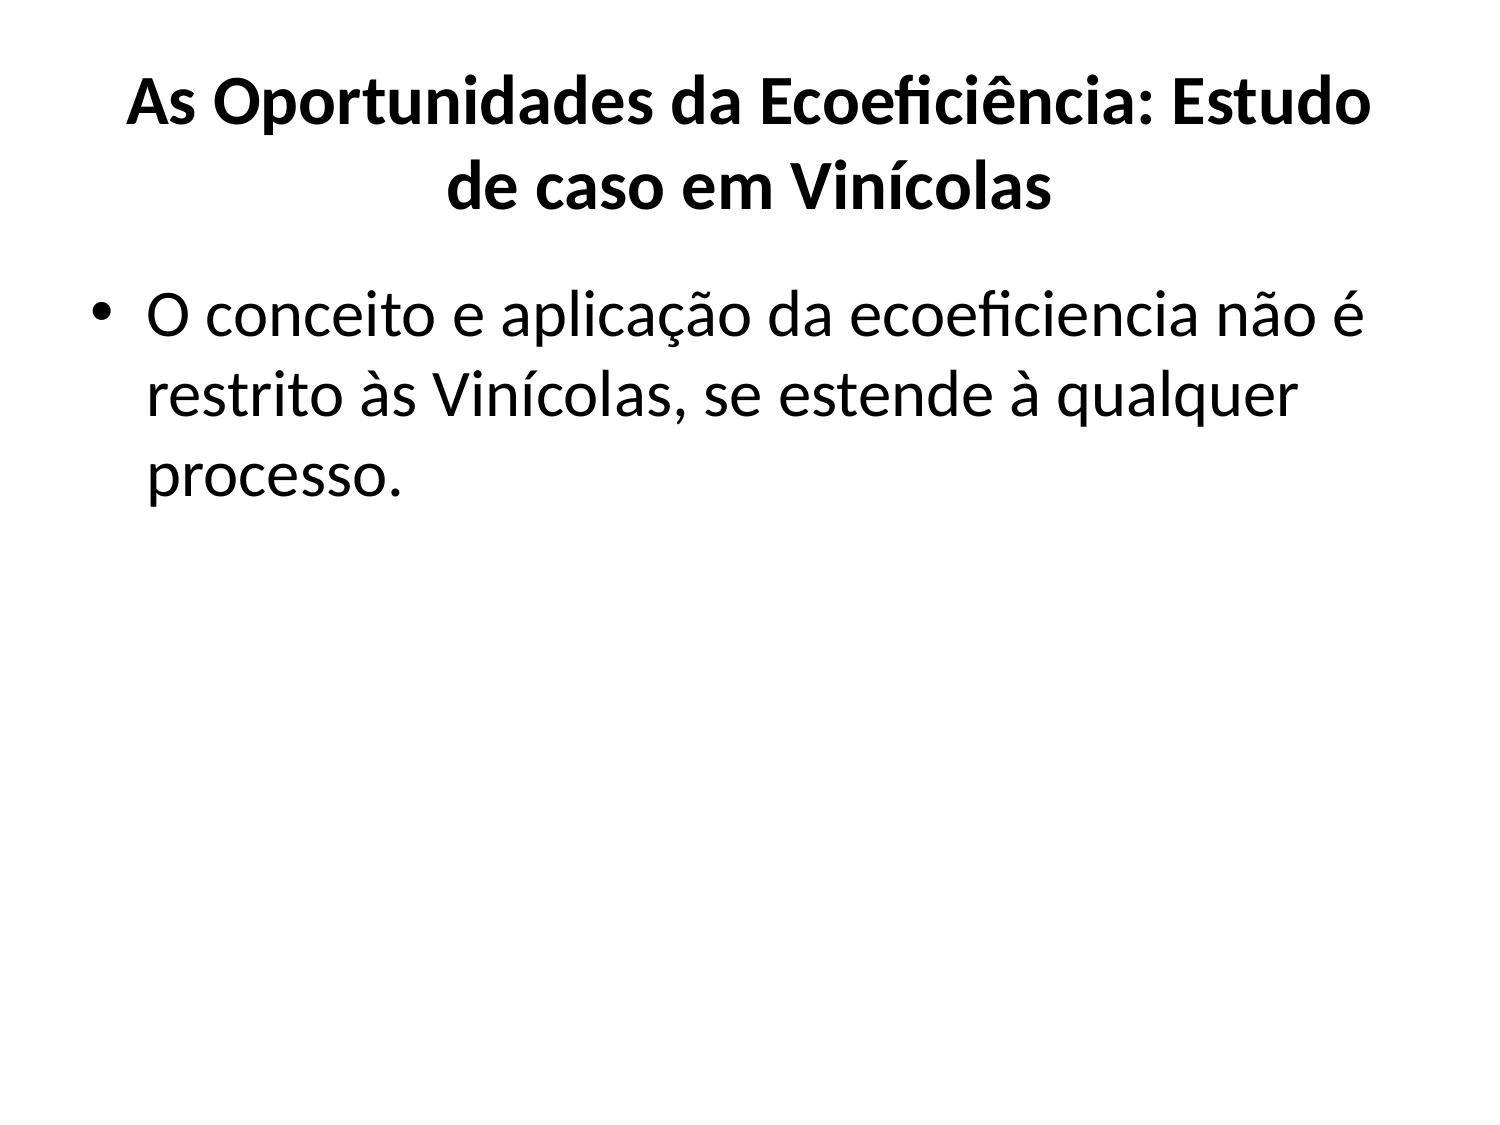

# As Oportunidades da Ecoeficiência: Estudo de caso em Vinícolas
O conceito e aplicação da ecoeficiencia não é restrito às Vinícolas, se estende à qualquer processo.